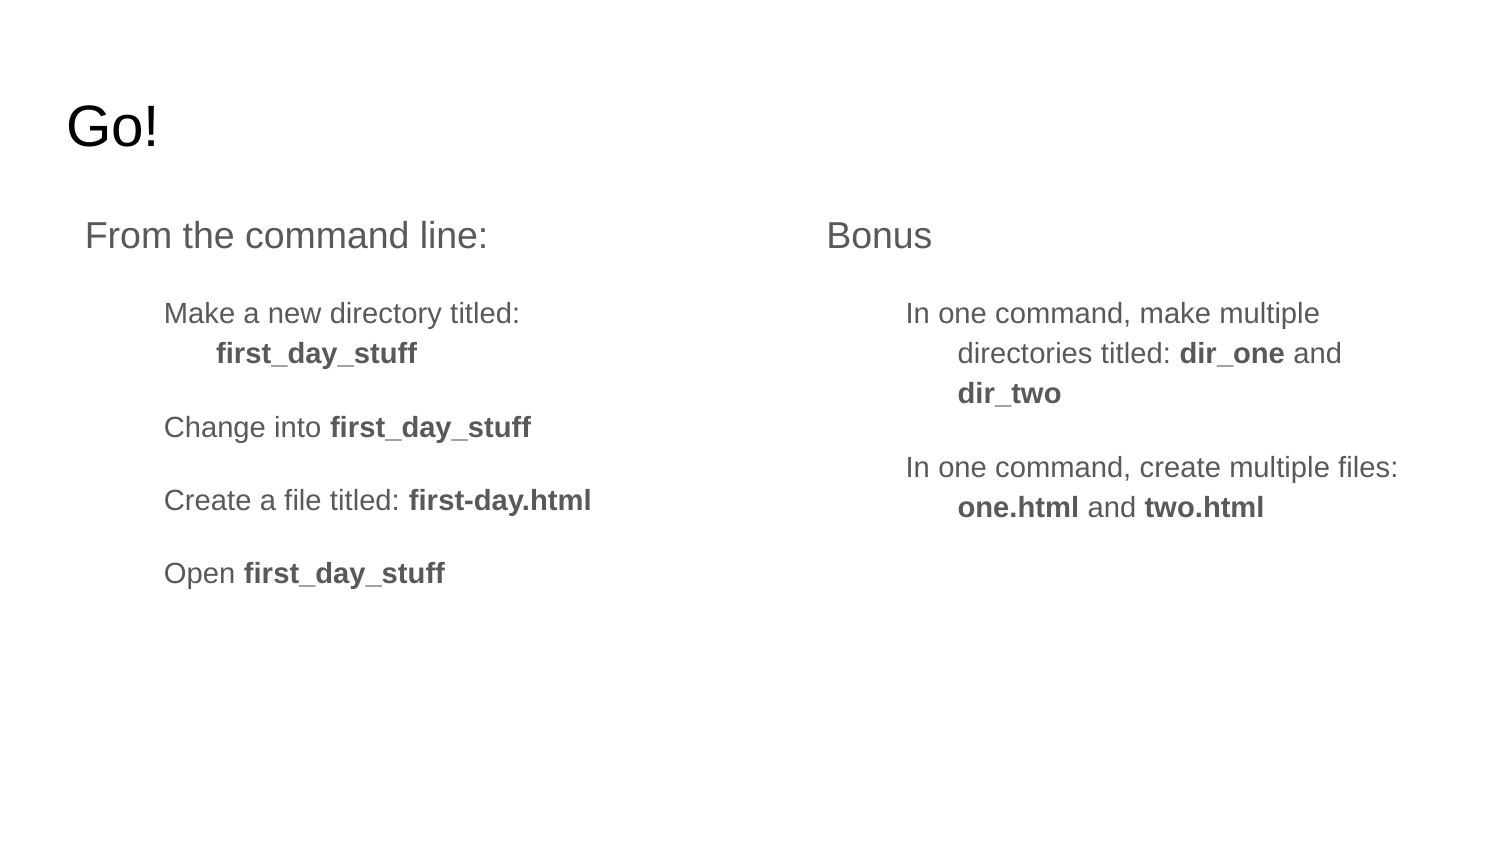

# Go!
From the command line:
Make a new directory titled: first_day_stuff
Change into first_day_stuff
Create a file titled: first-day.html
Open first_day_stuff

Bonus
In one command, make multiple directories titled: dir_one and dir_two
In one command, create multiple files: one.html and two.html